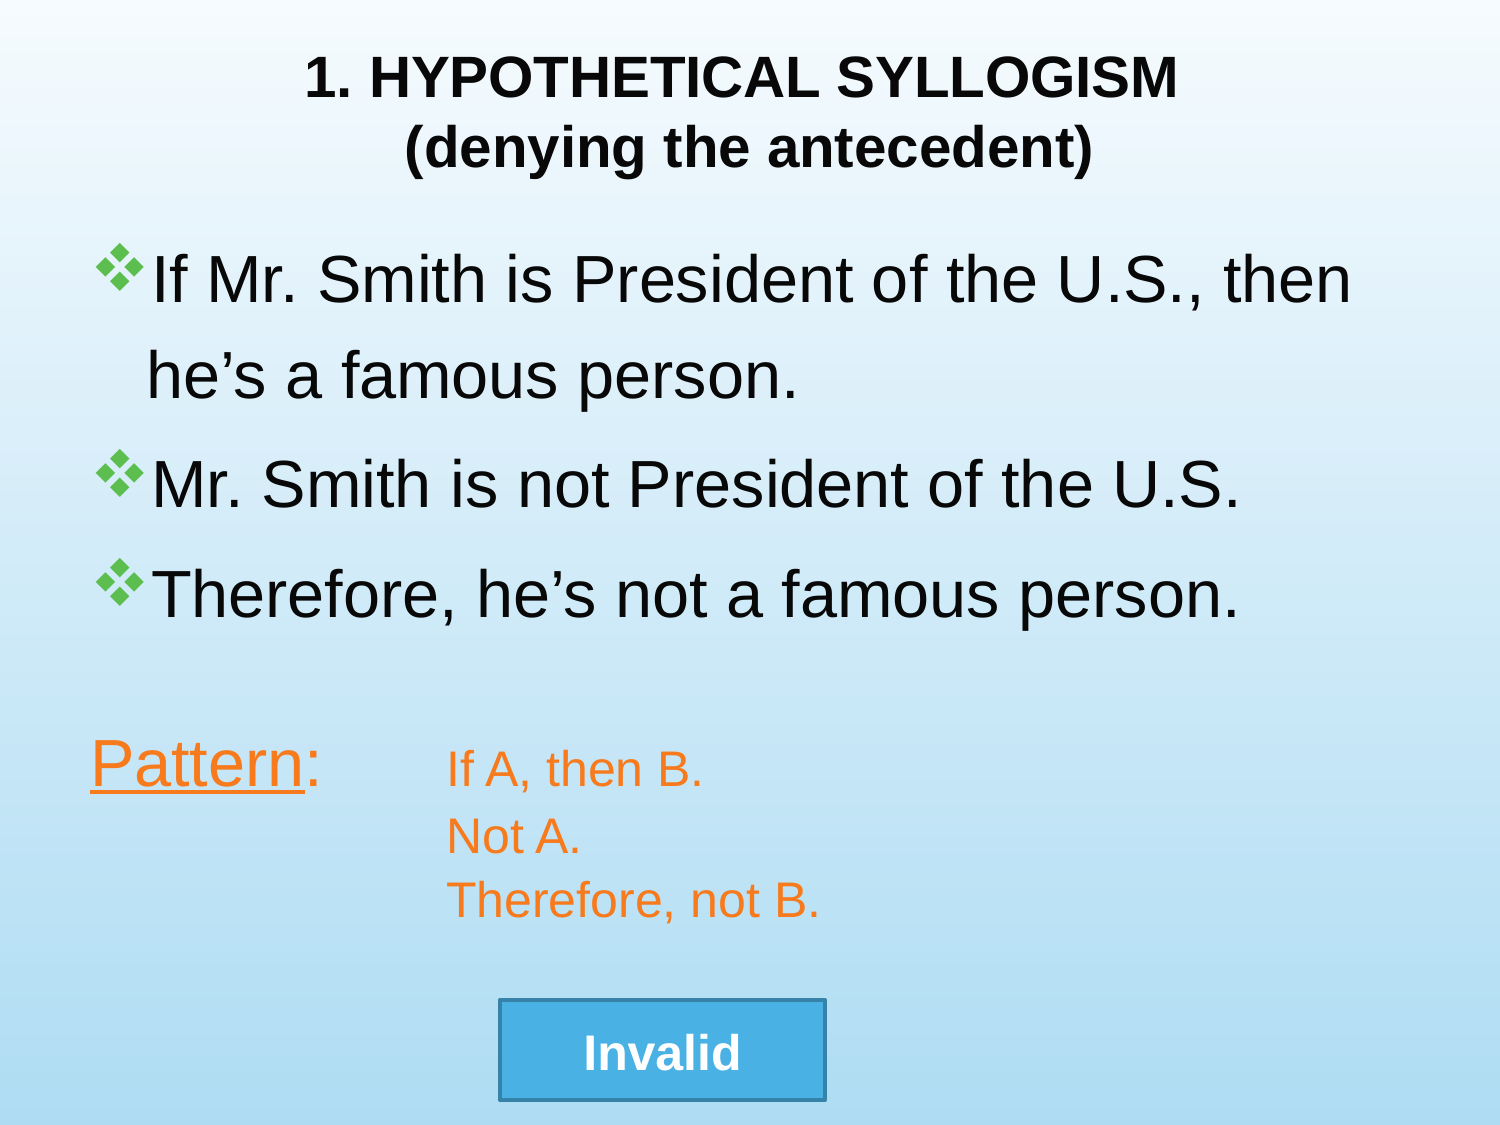

# 1. HYPOTHETICAL SYLLOGISM (denying the antecedent)
If Mr. Smith is President of the U.S., then he’s a famous person.
Mr. Smith is not President of the U.S.
Therefore, he’s not a famous person.

Pattern: 	If A, then B.
			Not A.
			Therefore, not B.
Invalid